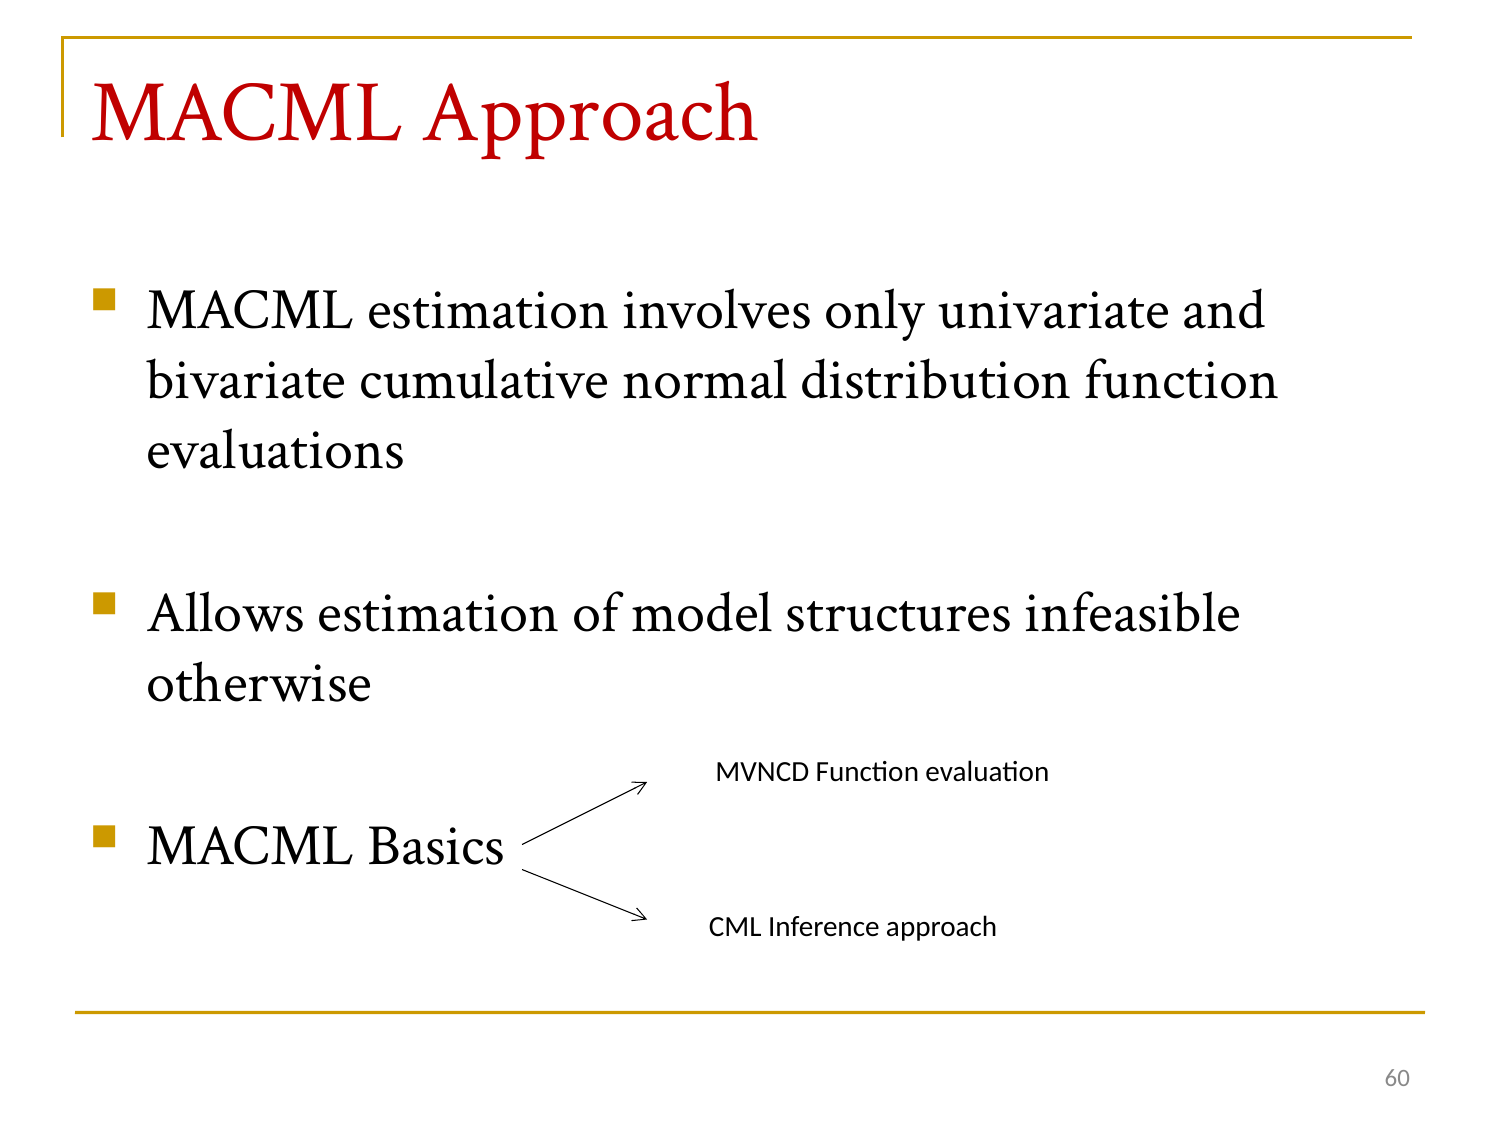

# MACML Approach
MACML estimation involves only univariate and bivariate cumulative normal distribution function evaluations

Allows estimation of model structures infeasible otherwise

MACML Basics
MVNCD Function evaluation
CML Inference approach
60